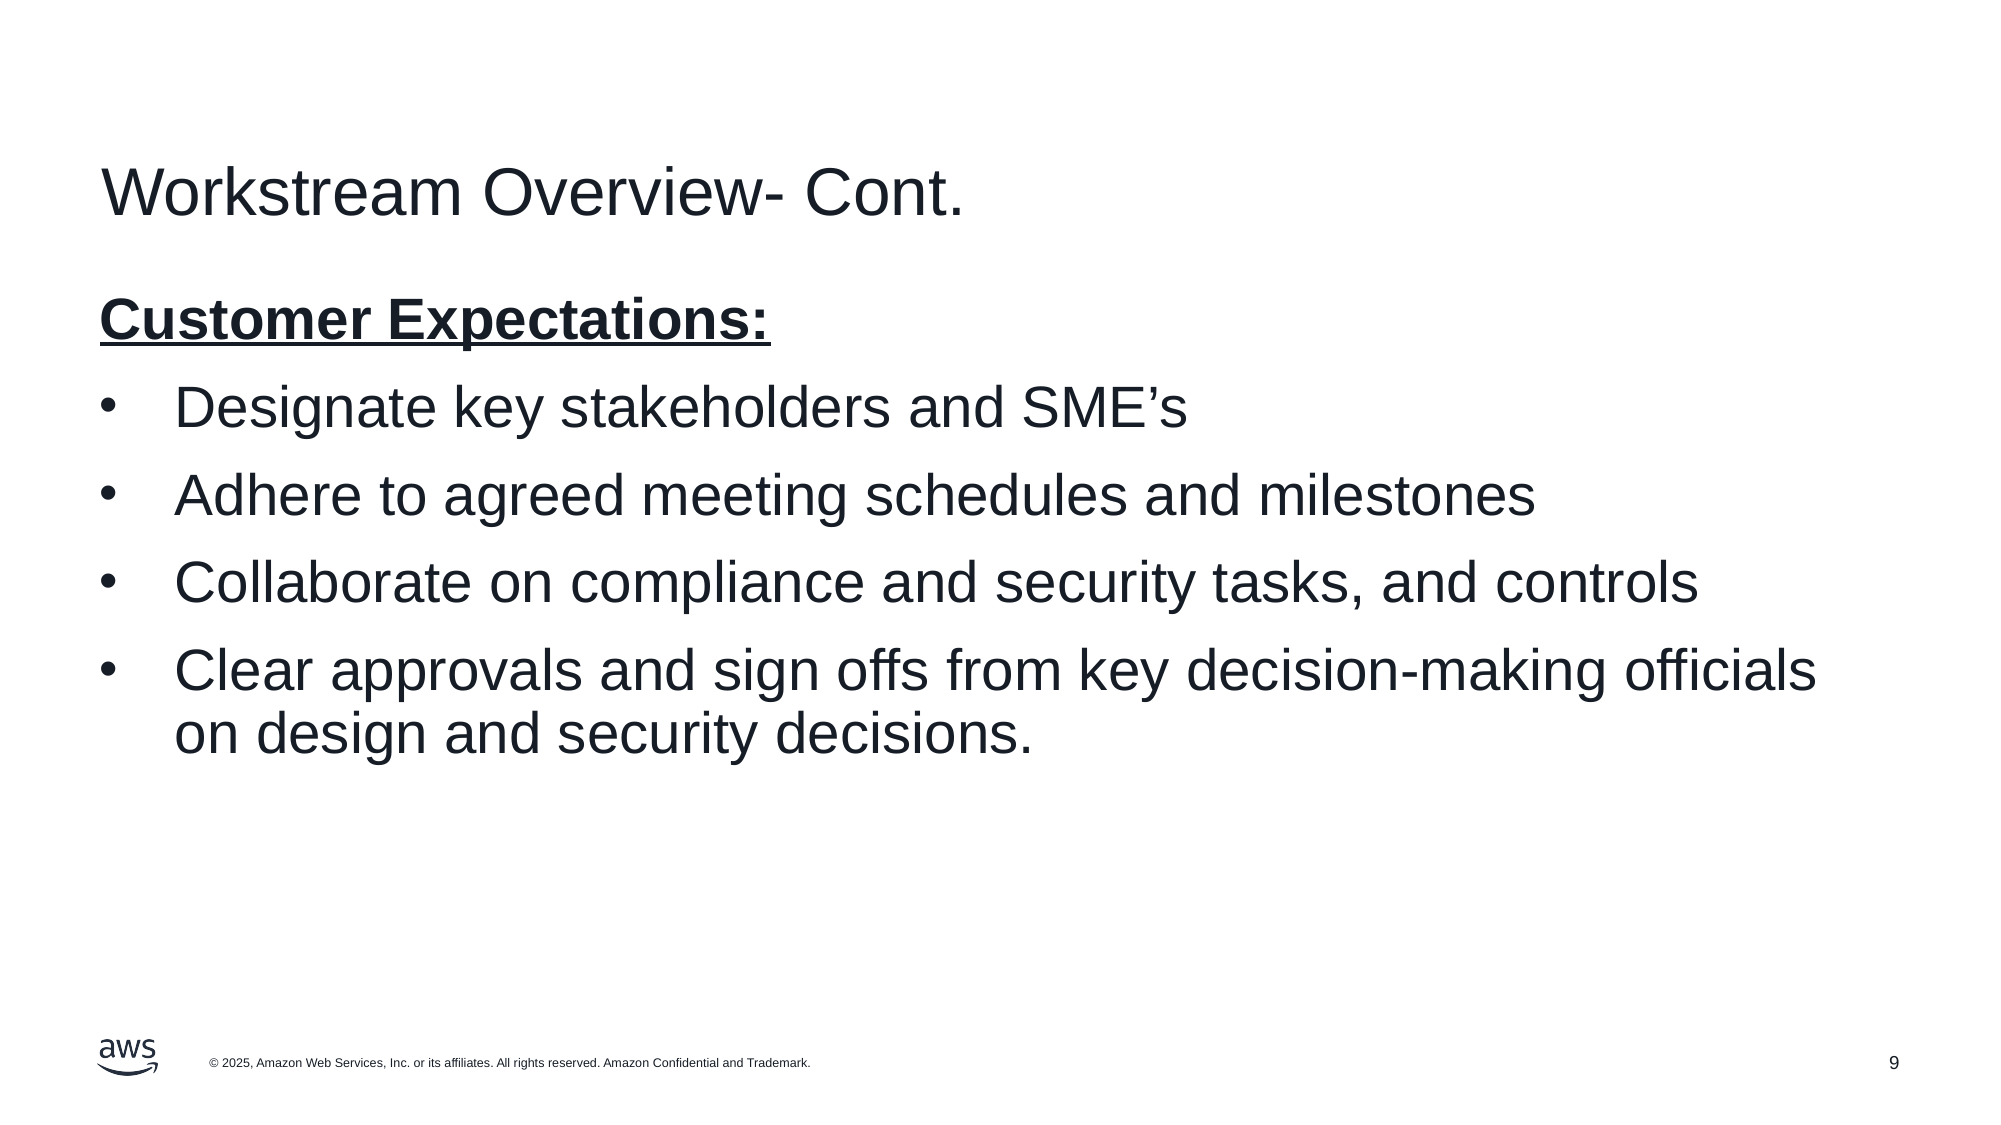

# Workstream Overview- Cont.
Customer Expectations:
Designate key stakeholders and SME’s
Adhere to agreed meeting schedules and milestones
Collaborate on compliance and security tasks, and controls
Clear approvals and sign offs from key decision-making officials on design and security decisions.

9